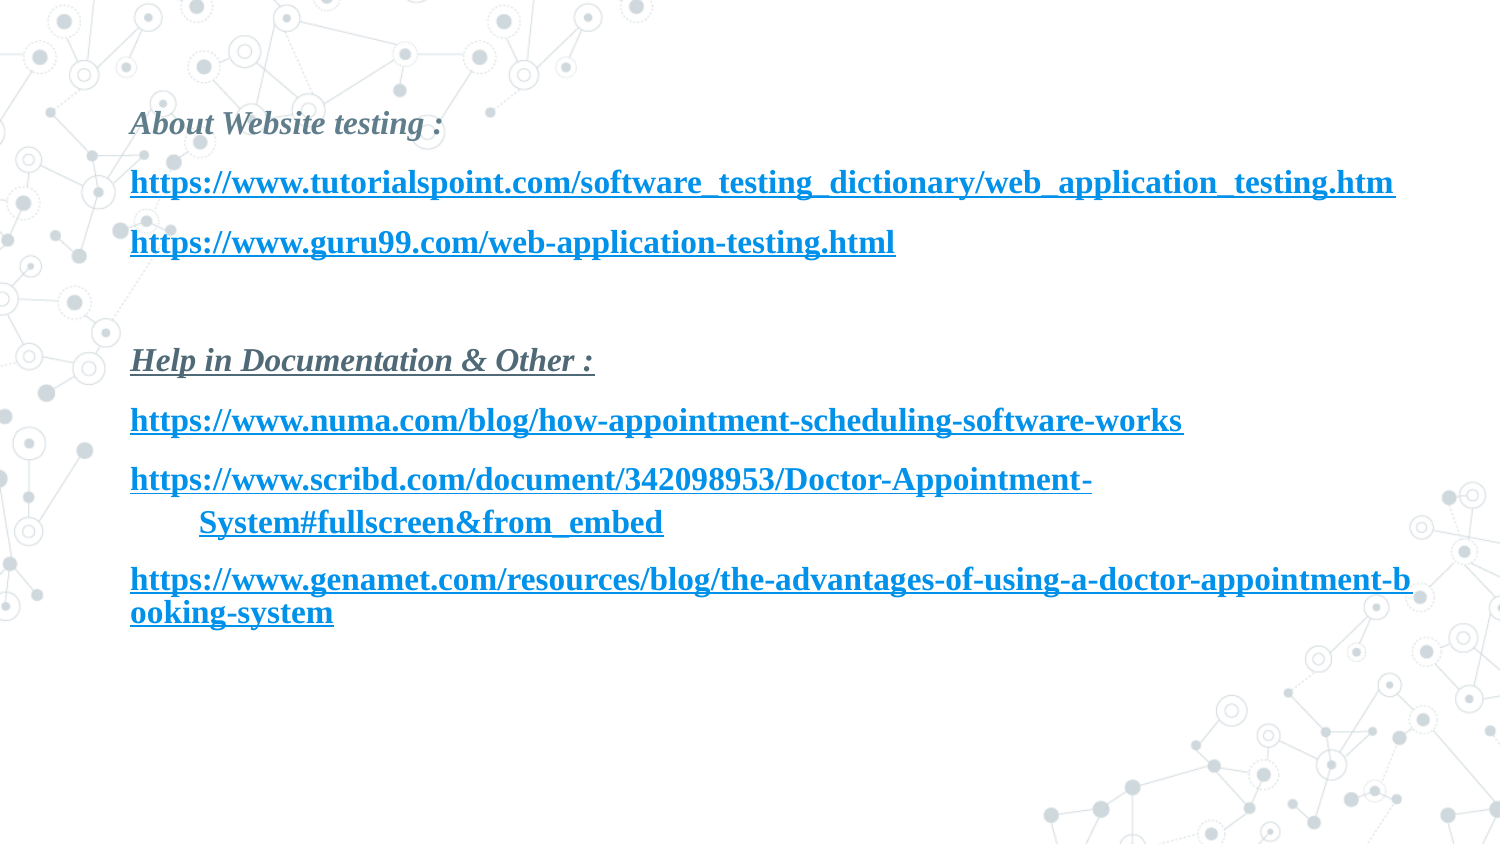

About Website testing :
https://www.tutorialspoint.com/software_testing_dictionary/web_application_testing.htm
https://www.guru99.com/web-application-testing.html

Help in Documentation & Other :
https://www.numa.com/blog/how-appointment-scheduling-software-works
https://www.scribd.com/document/342098953/Doctor-Appointment-System#fullscreen&from_embed
https://www.genamet.com/resources/blog/the-advantages-of-using-a-doctor-appointment-booking-system